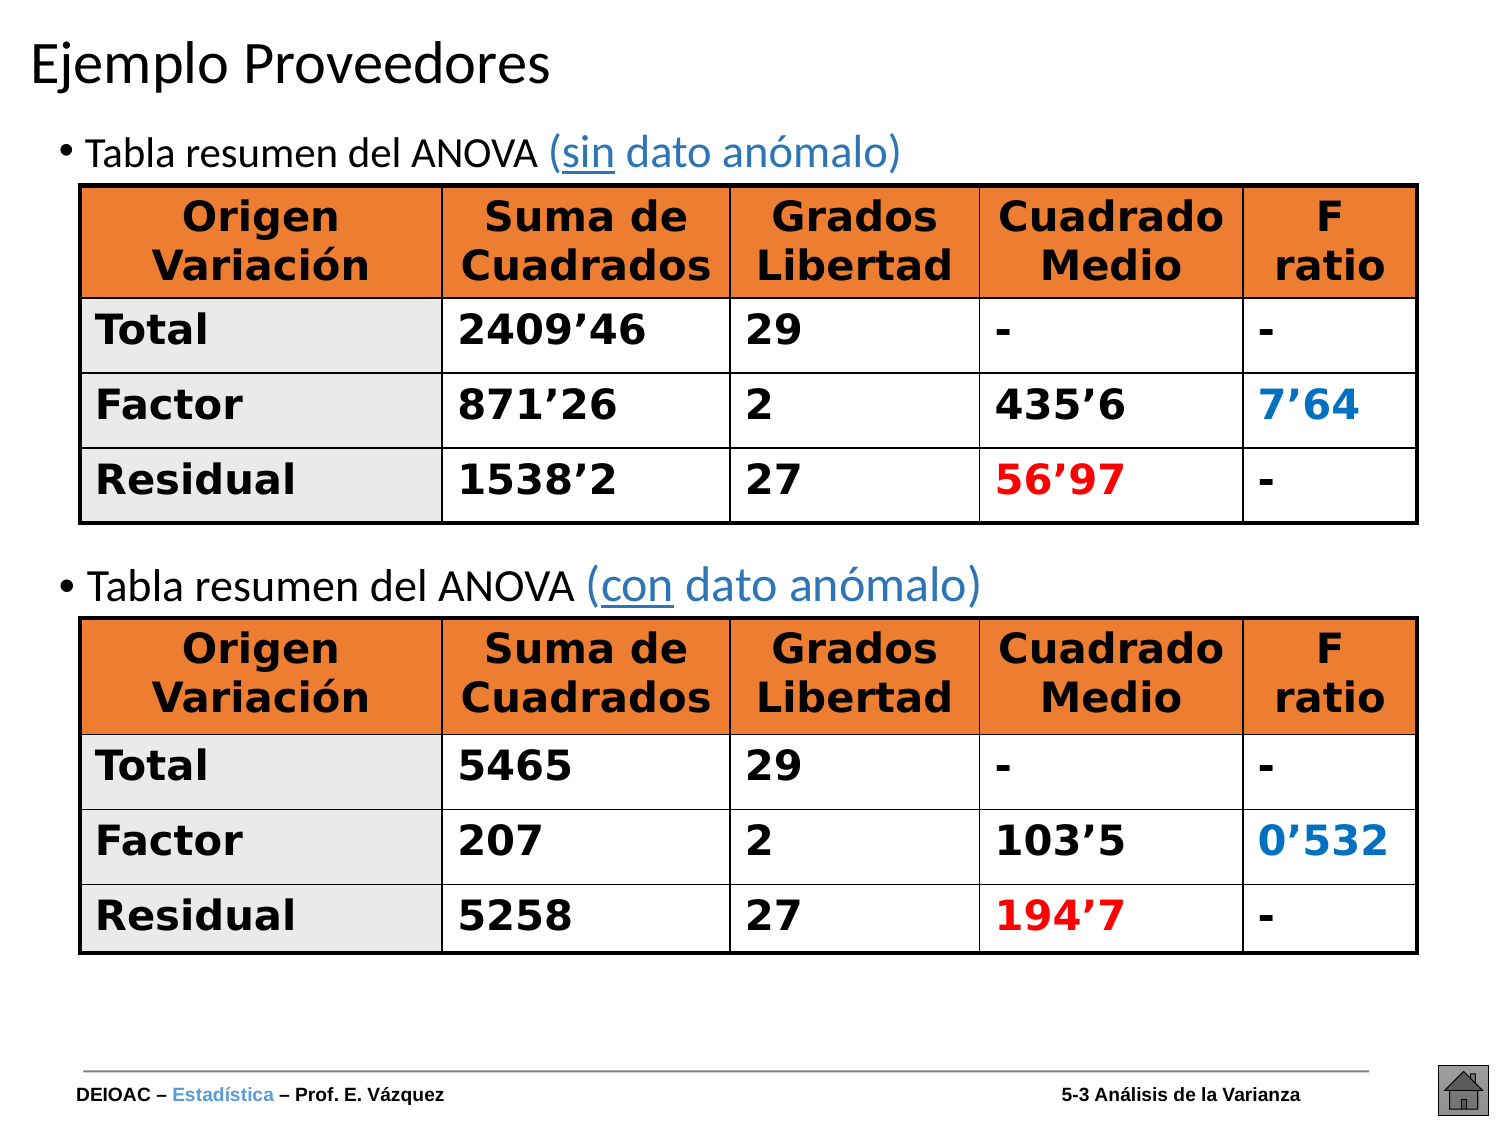

# Ejemplo Proveedores
Tabla resumen del ANOVA (sin dato anómalo)
| Origen Variación | Suma de Cuadrados | Grados Libertad | Cuadrado Medio | F ratio |
| --- | --- | --- | --- | --- |
| Total | 2409’46 | 29 | - | - |
| Factor | 871’26 | 2 | 435’6 | 7’64 |
| Residual | 1538’2 | 27 | 56’97 | - |
Tabla resumen del ANOVA (con dato anómalo)
| Origen Variación | Suma de Cuadrados | Grados Libertad | Cuadrado Medio | F ratio |
| --- | --- | --- | --- | --- |
| Total | 5465 | 29 | - | - |
| Factor | 207 | 2 | 103’5 | 0’532 |
| Residual | 5258 | 27 | 194’7 | - |